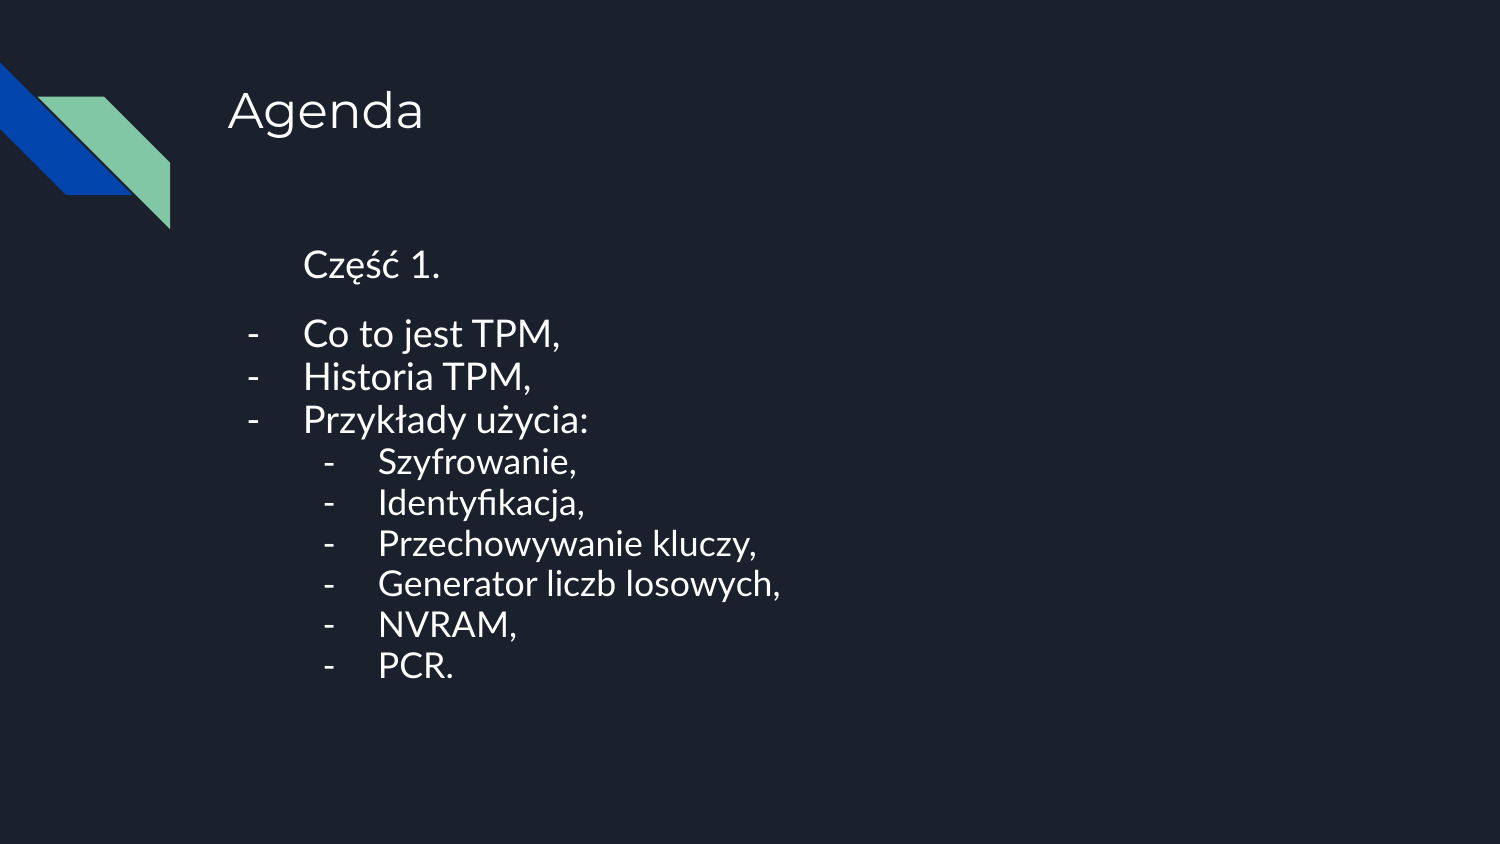

# Agenda
Część 1.
Co to jest TPM,
Historia TPM,
Przykłady użycia:
Szyfrowanie,
Identyfikacja,
Przechowywanie kluczy,
Generator liczb losowych,
NVRAM,
PCR.